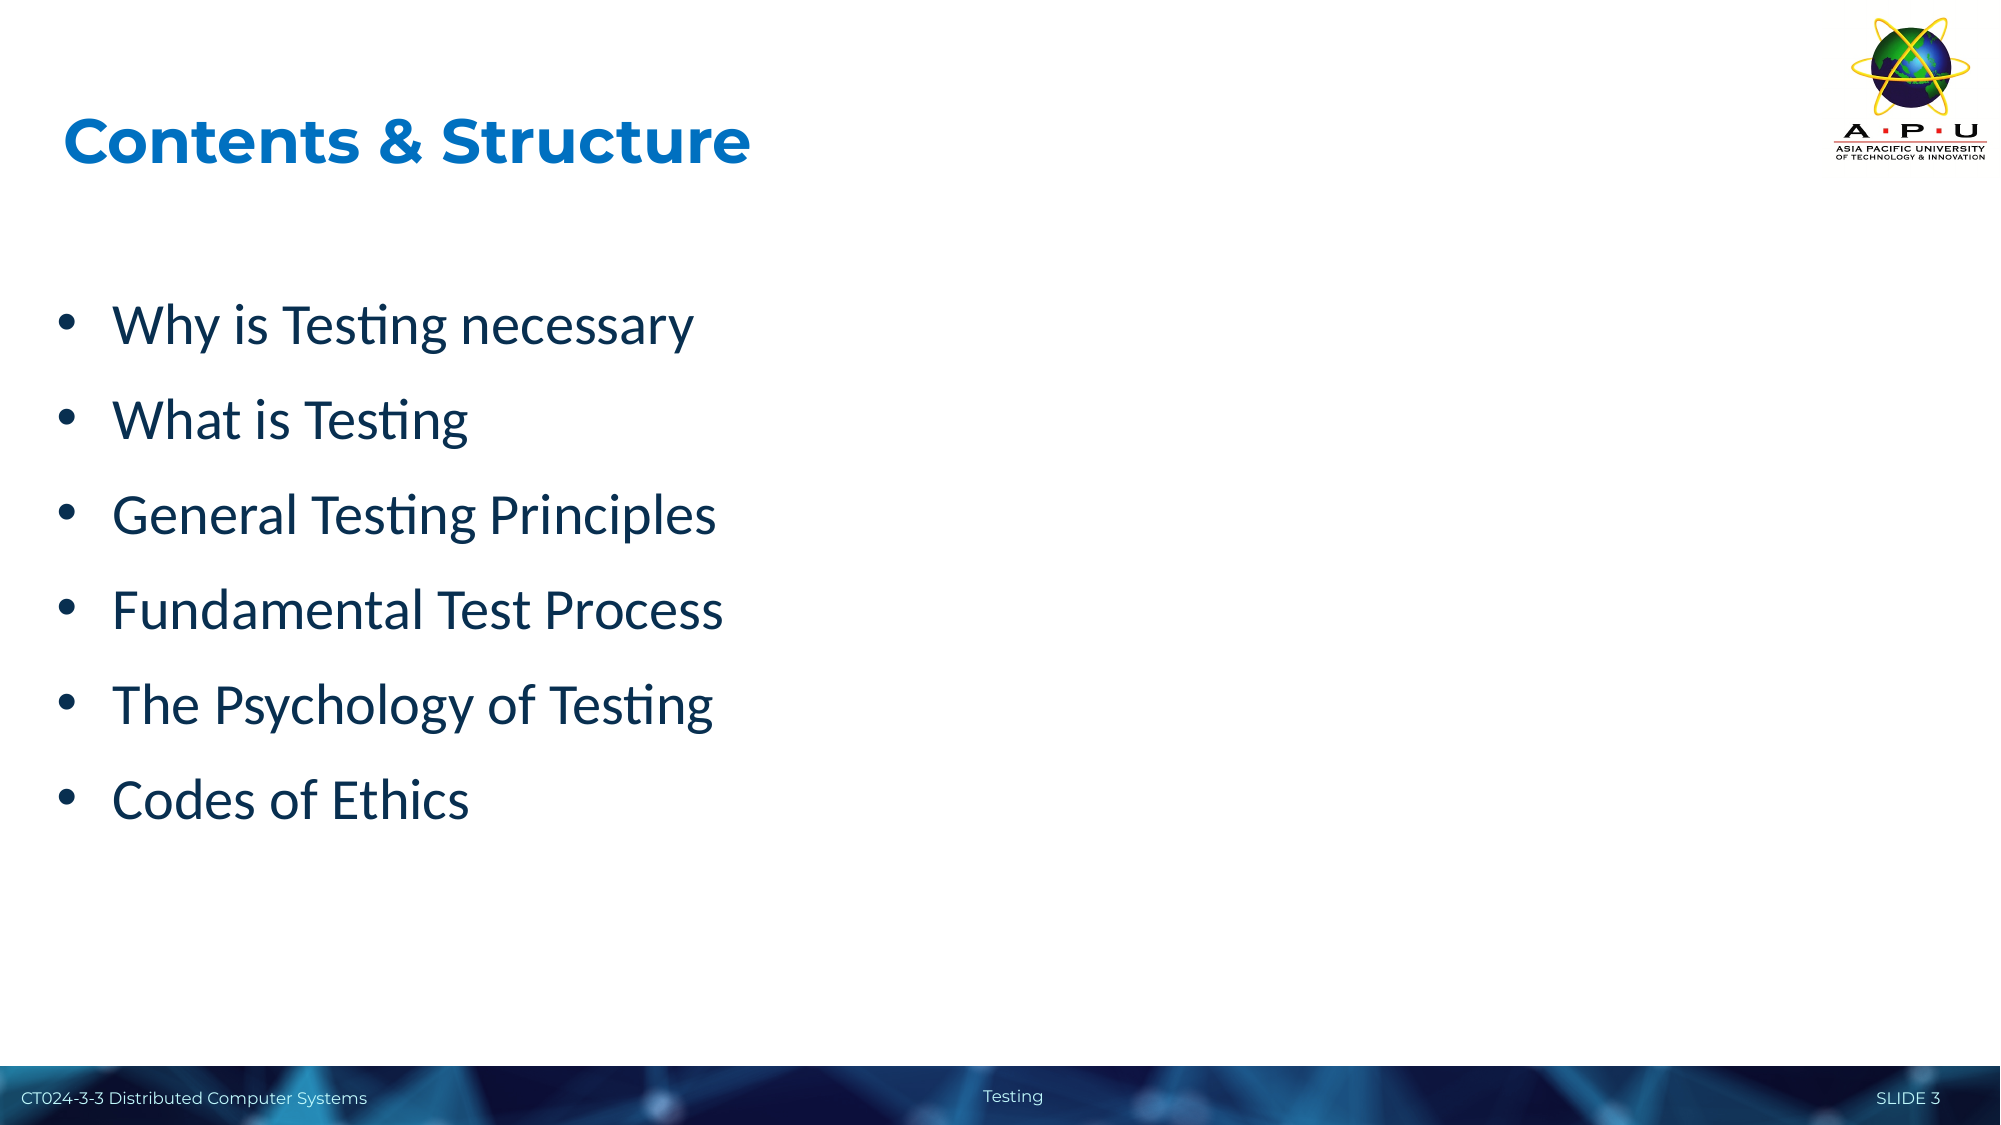

# Contents & Structure
Why is Testing necessary
What is Testing
General Testing Principles
Fundamental Test Process
The Psychology of Testing
Codes of Ethics